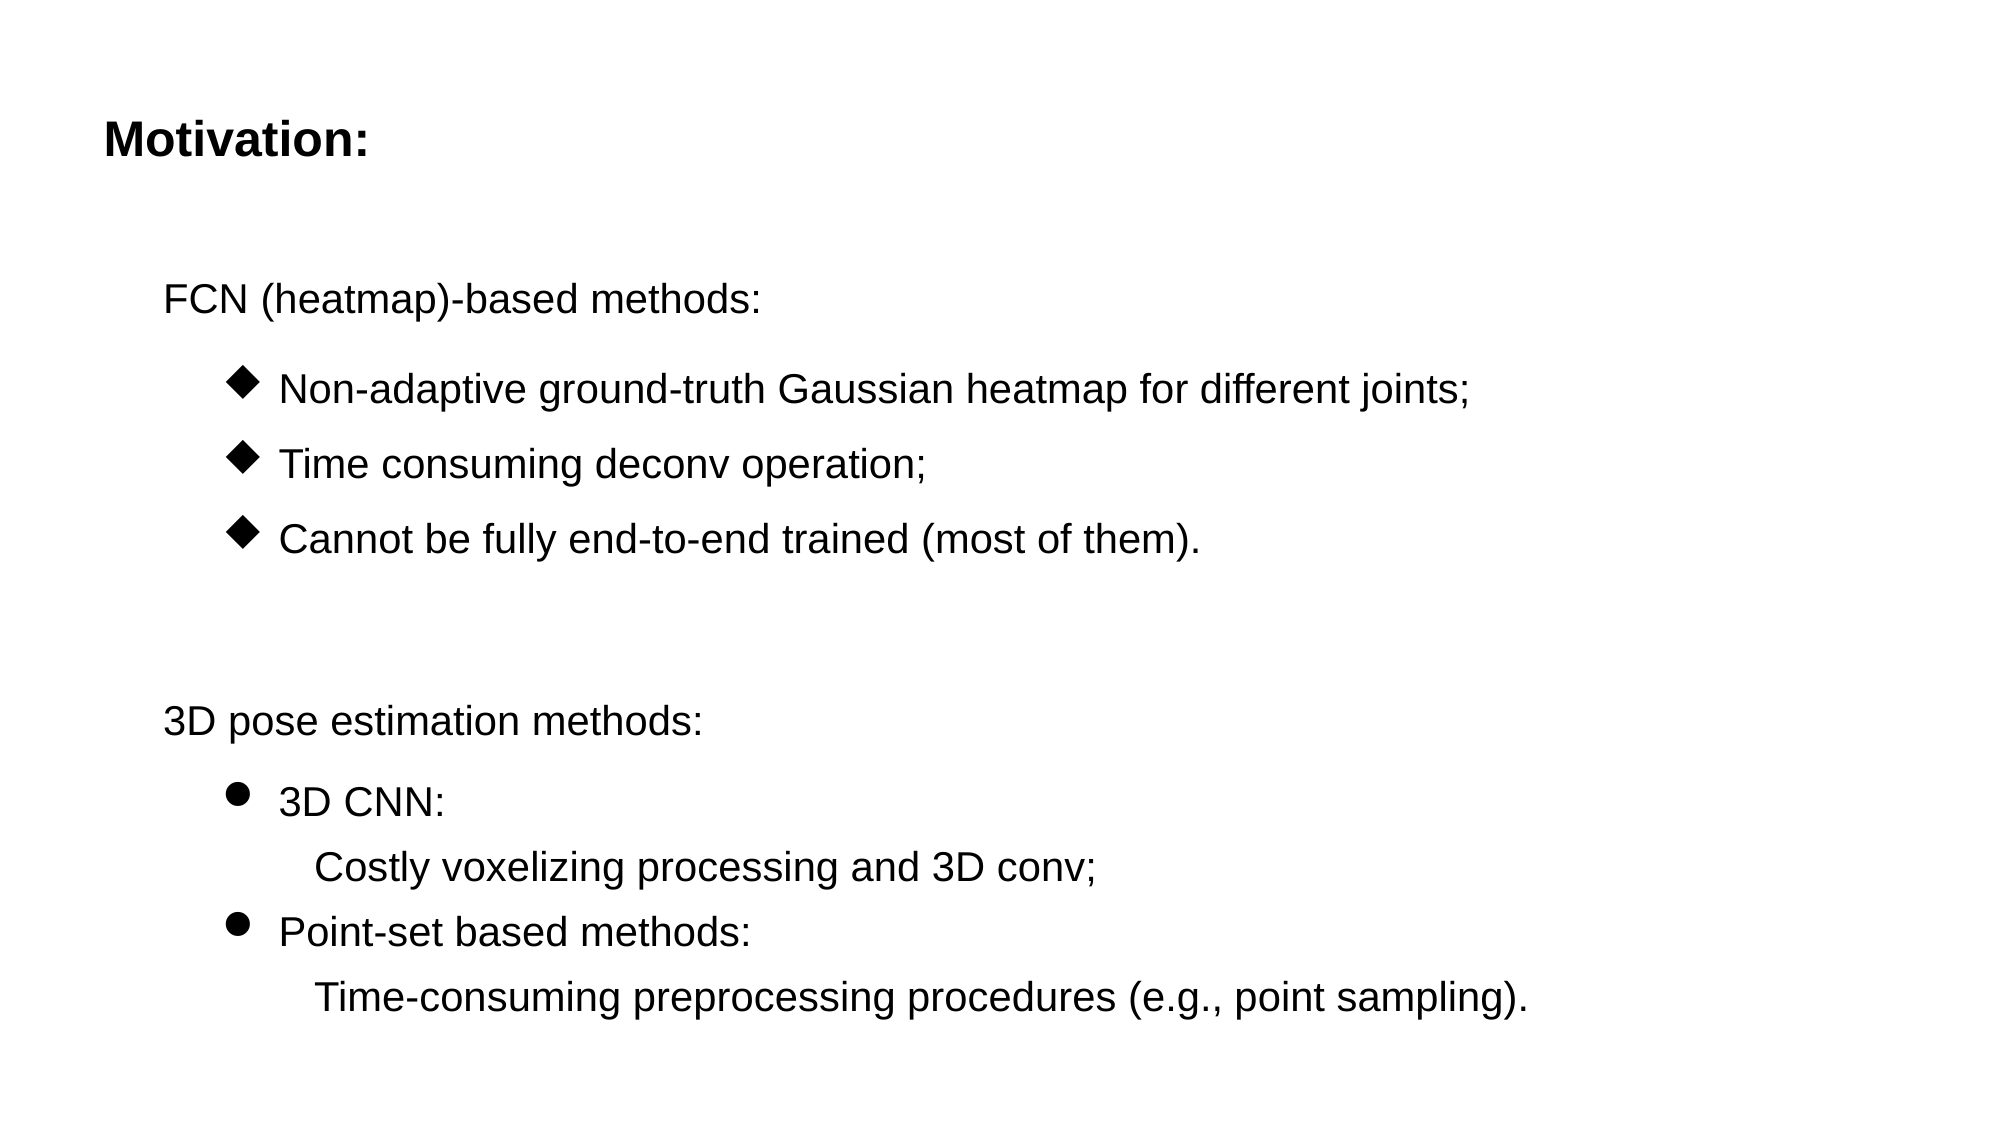

Motivation:
FCN (heatmap)-based methods:
Non-adaptive ground-truth Gaussian heatmap for different joints;
Time consuming deconv operation;
Cannot be fully end-to-end trained (most of them).
3D pose estimation methods:
3D CNN:
        Costly voxelizing processing and 3D conv;
Point-set based methods:
        Time-consuming preprocessing procedures (e.g., point sampling).